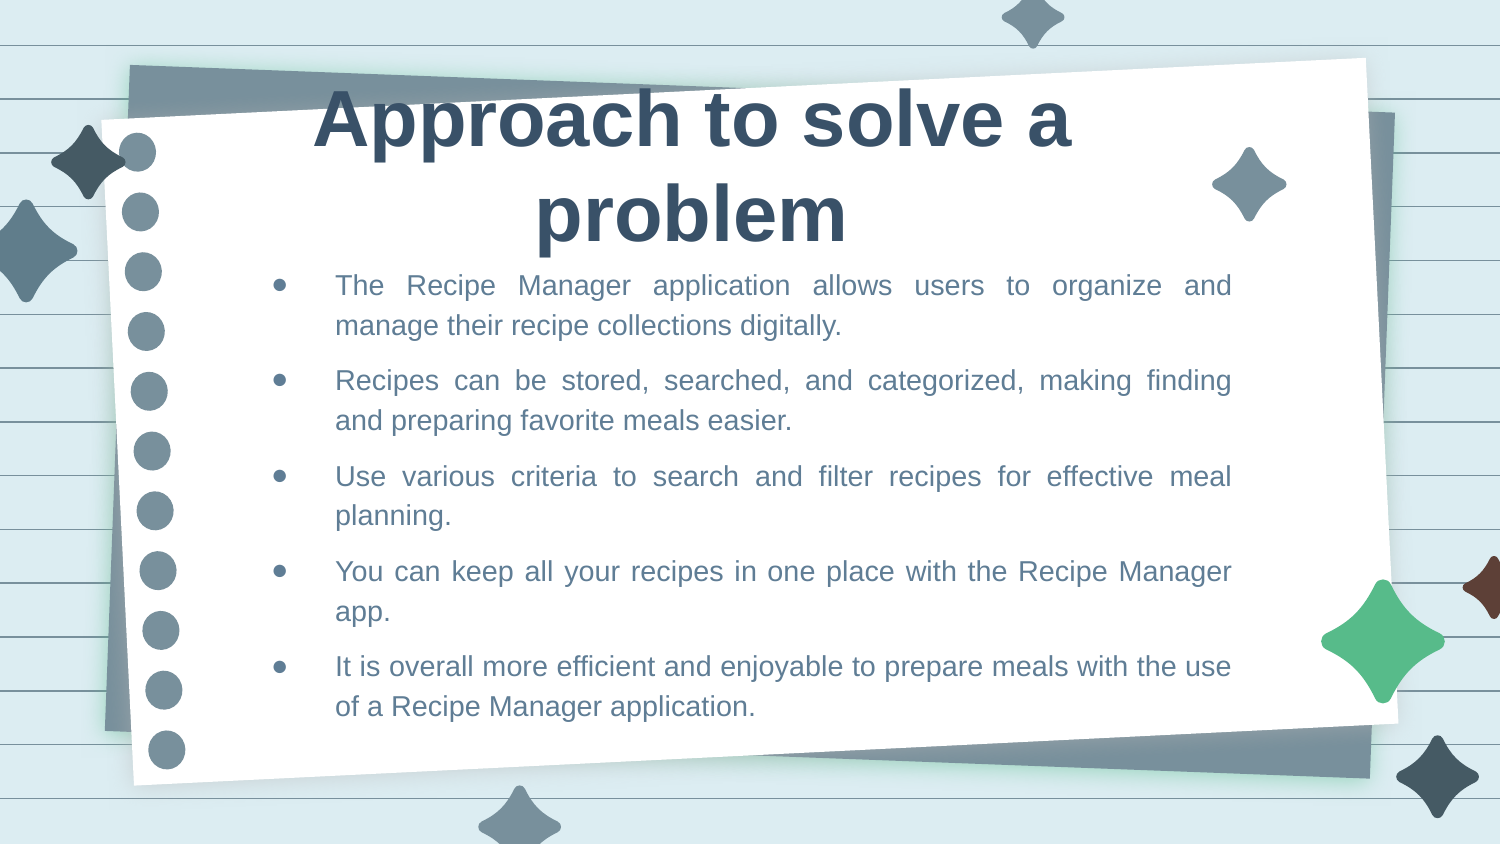

# Approach to solve a problem

The Recipe Manager application allows users to organize and manage their recipe collections digitally.
Recipes can be stored, searched, and categorized, making finding and preparing favorite meals easier.
Use various criteria to search and filter recipes for effective meal planning.
You can keep all your recipes in one place with the Recipe Manager app.
It is overall more efficient and enjoyable to prepare meals with the use of a Recipe Manager application.